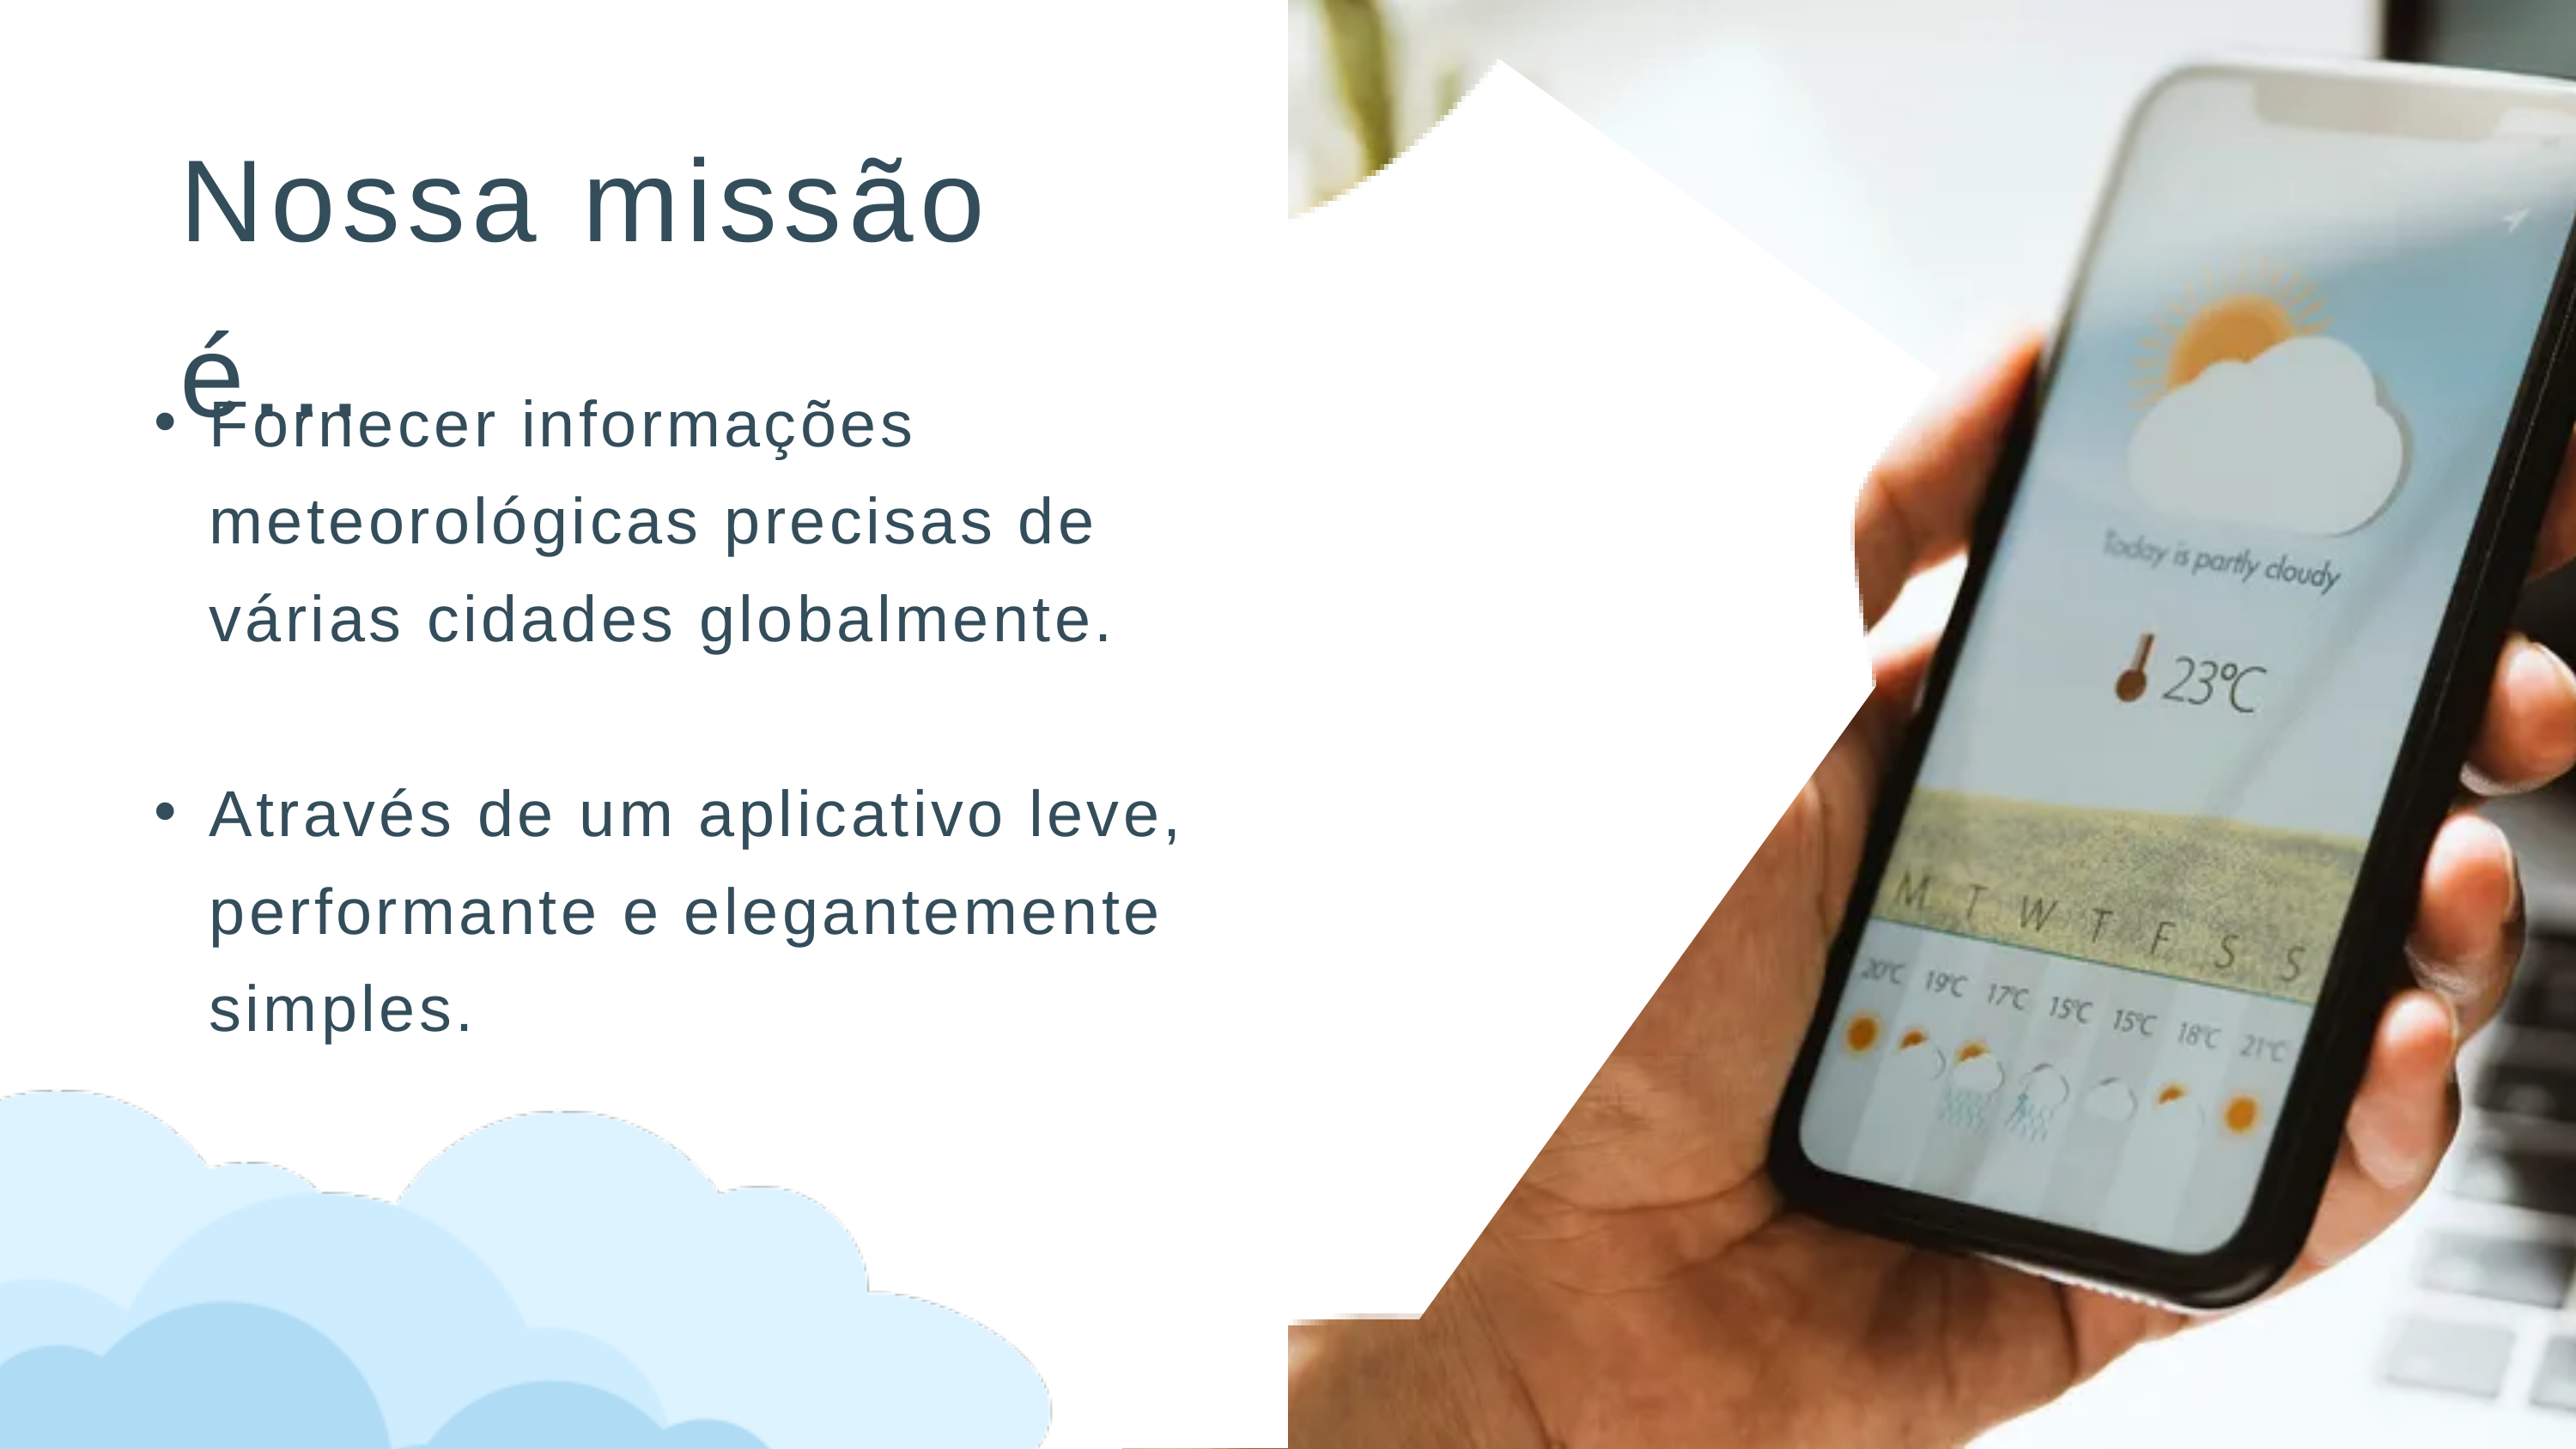

Nossa missão é...

Fornecer informações meteorológicas precisas de várias cidades globalmente.

Através de um aplicativo leve, performante e elegantemente simples.